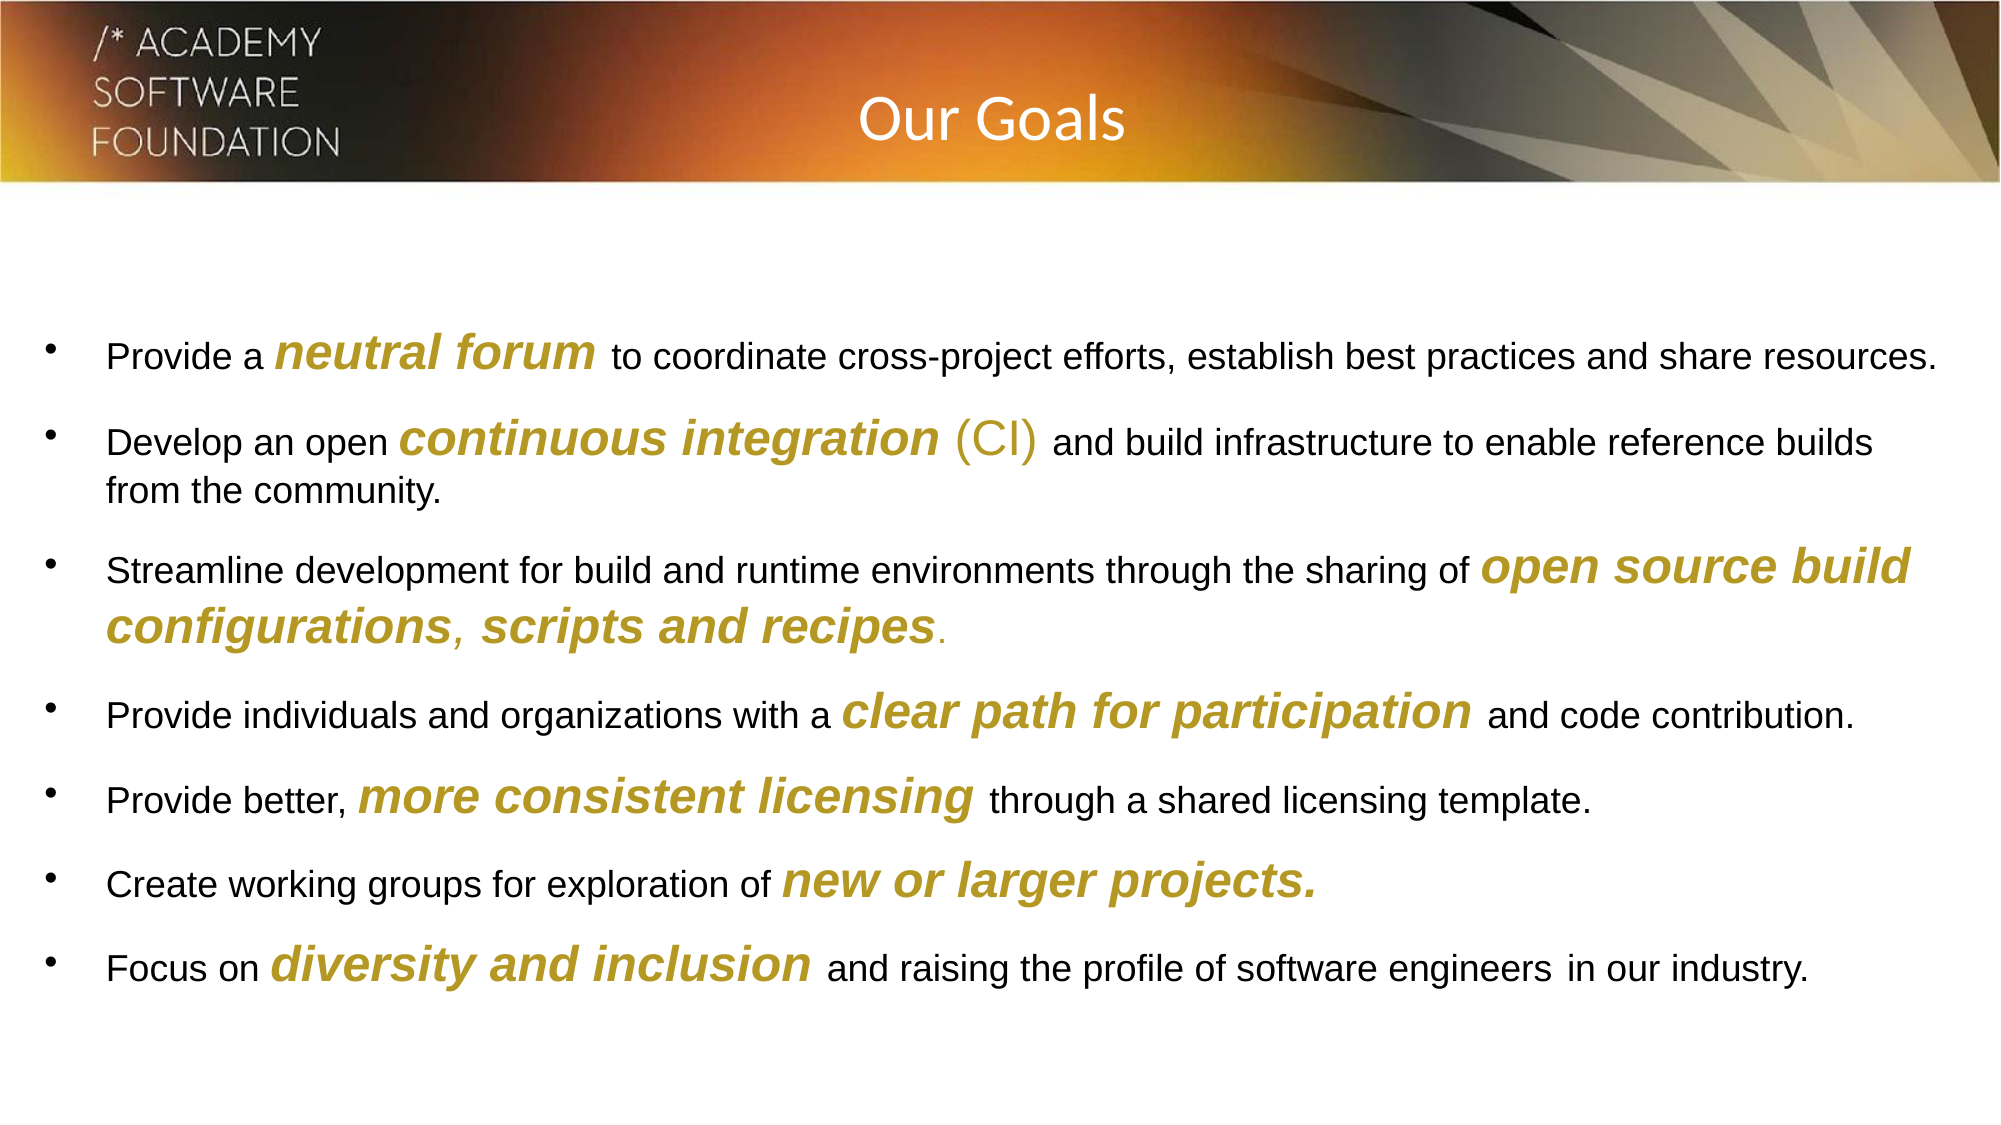

Our Goals
Provide a neutral forum to coordinate cross-project efforts, establish best practices and share resources.
Develop an open continuous integration (CI) and build infrastructure to enable reference builds from the community.
Streamline development for build and runtime environments through the sharing of open source build configurations, scripts and recipes.
Provide individuals and organizations with a clear path for participation and code contribution.
Provide better, more consistent licensing through a shared licensing template.
Create working groups for exploration of new or larger projects.
Focus on diversity and inclusion and raising the profile of software engineers in our industry.